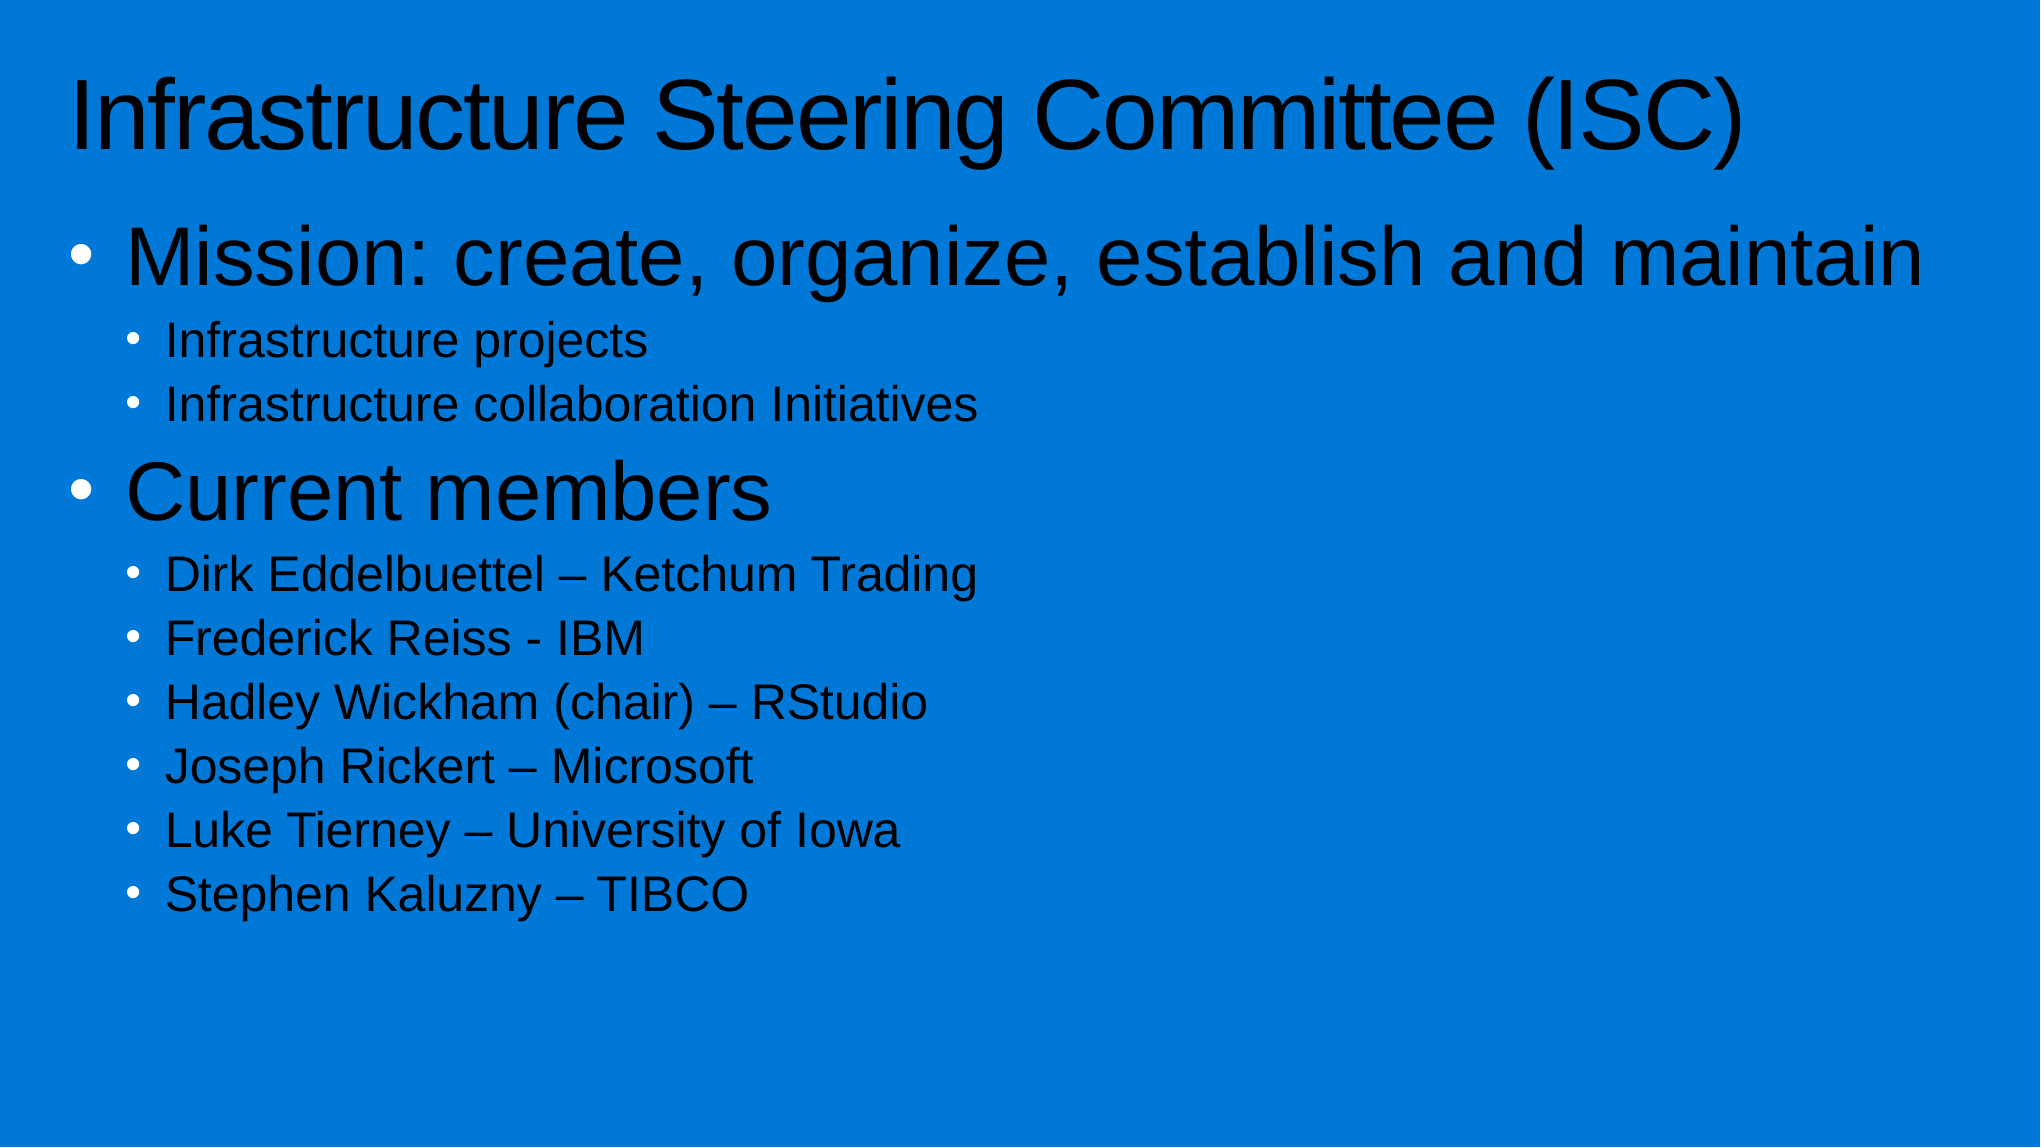

# Infrastructure Steering Committee (ISC)
Mission: create, organize, establish and maintain
Infrastructure projects
Infrastructure collaboration Initiatives
Current members
Dirk Eddelbuettel – Ketchum Trading
Frederick Reiss - IBM
Hadley Wickham (chair) – RStudio
Joseph Rickert – Microsoft
Luke Tierney – University of Iowa
Stephen Kaluzny – TIBCO